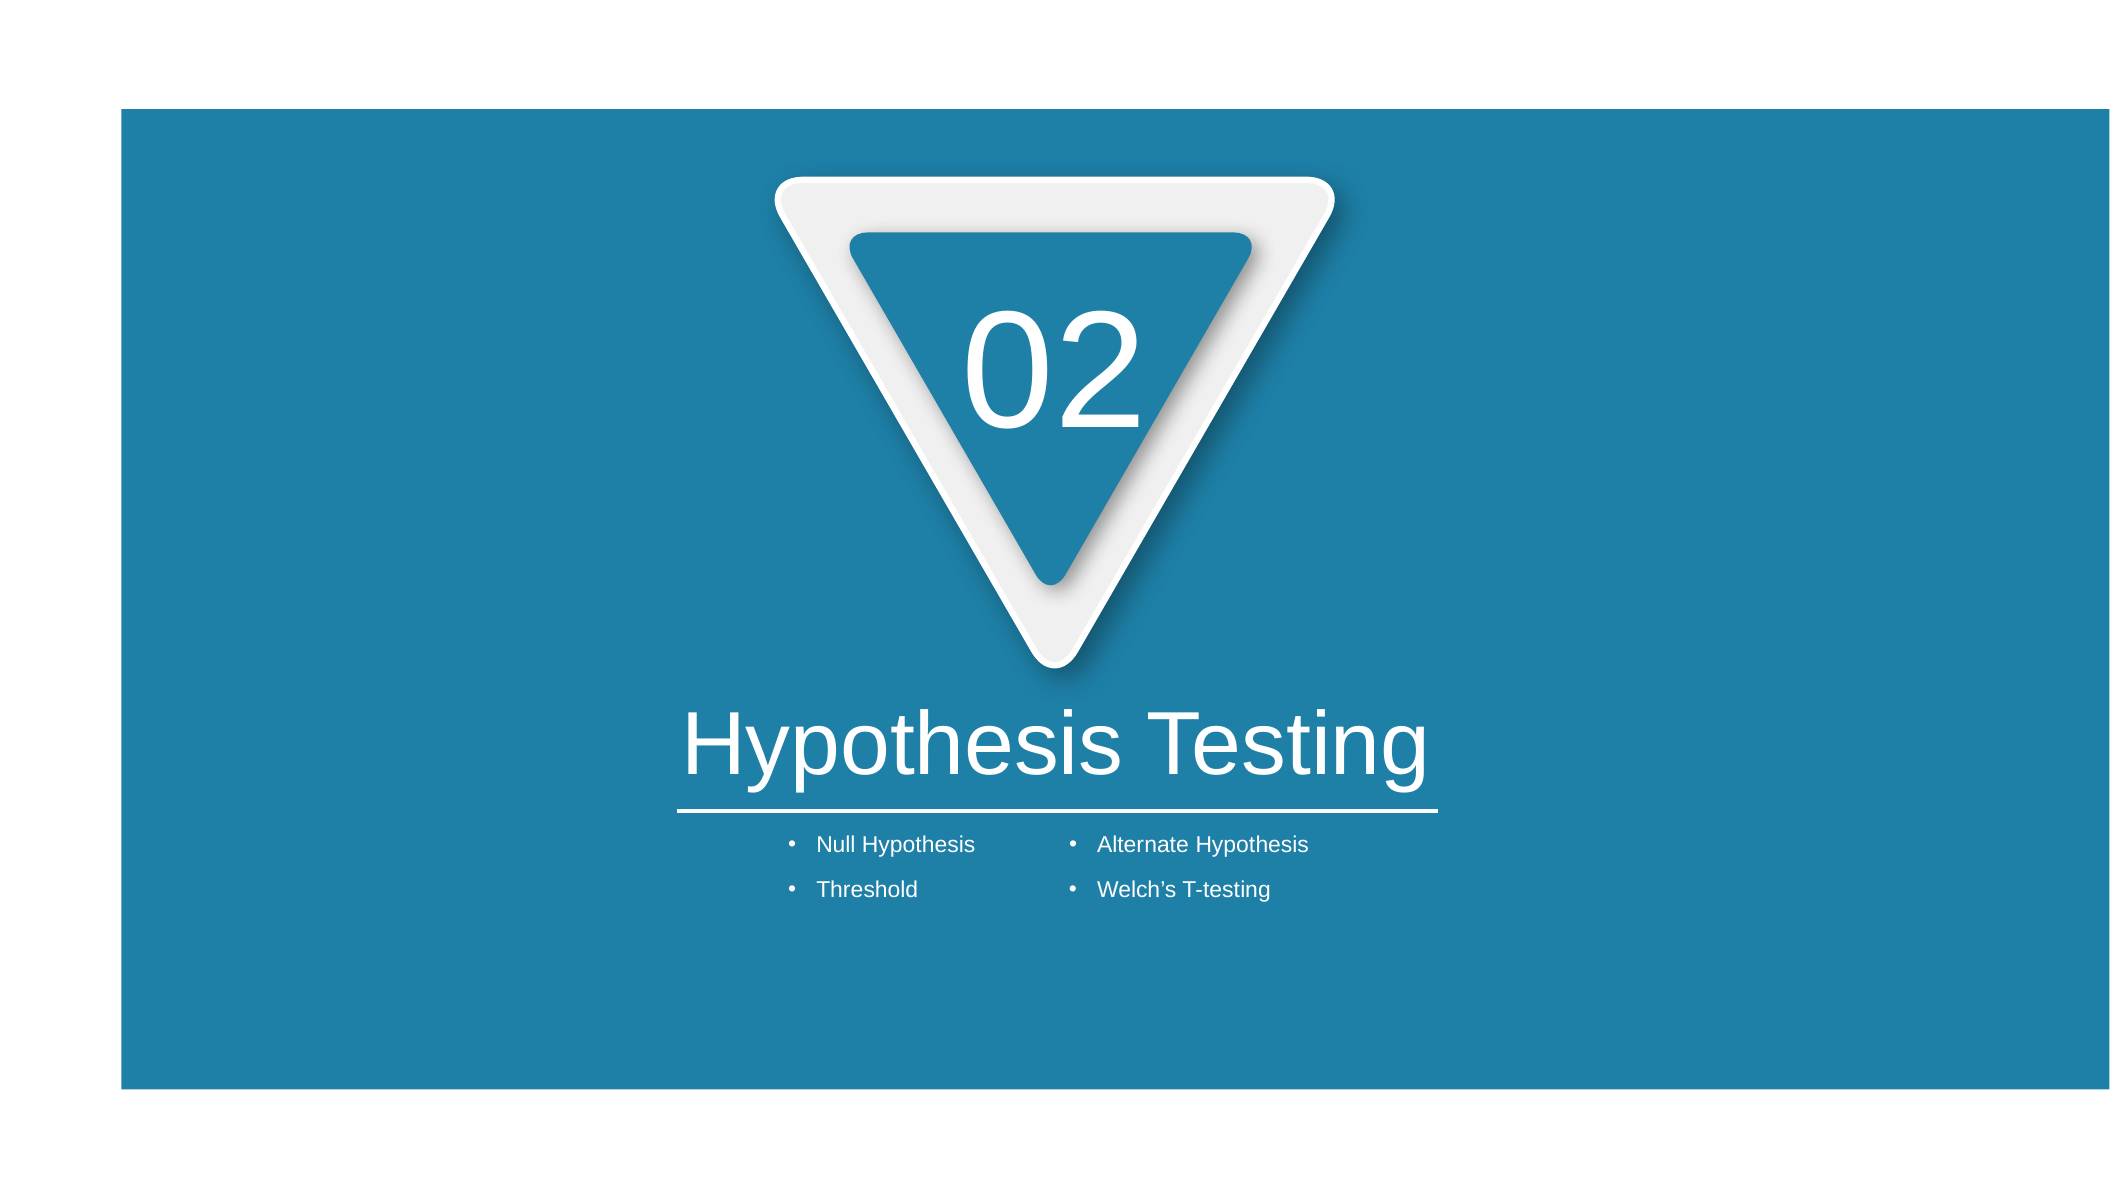

02
 Hypothesis Testing
Null Hypothesis
Alternate Hypothesis
Threshold
Welch’s T-testing